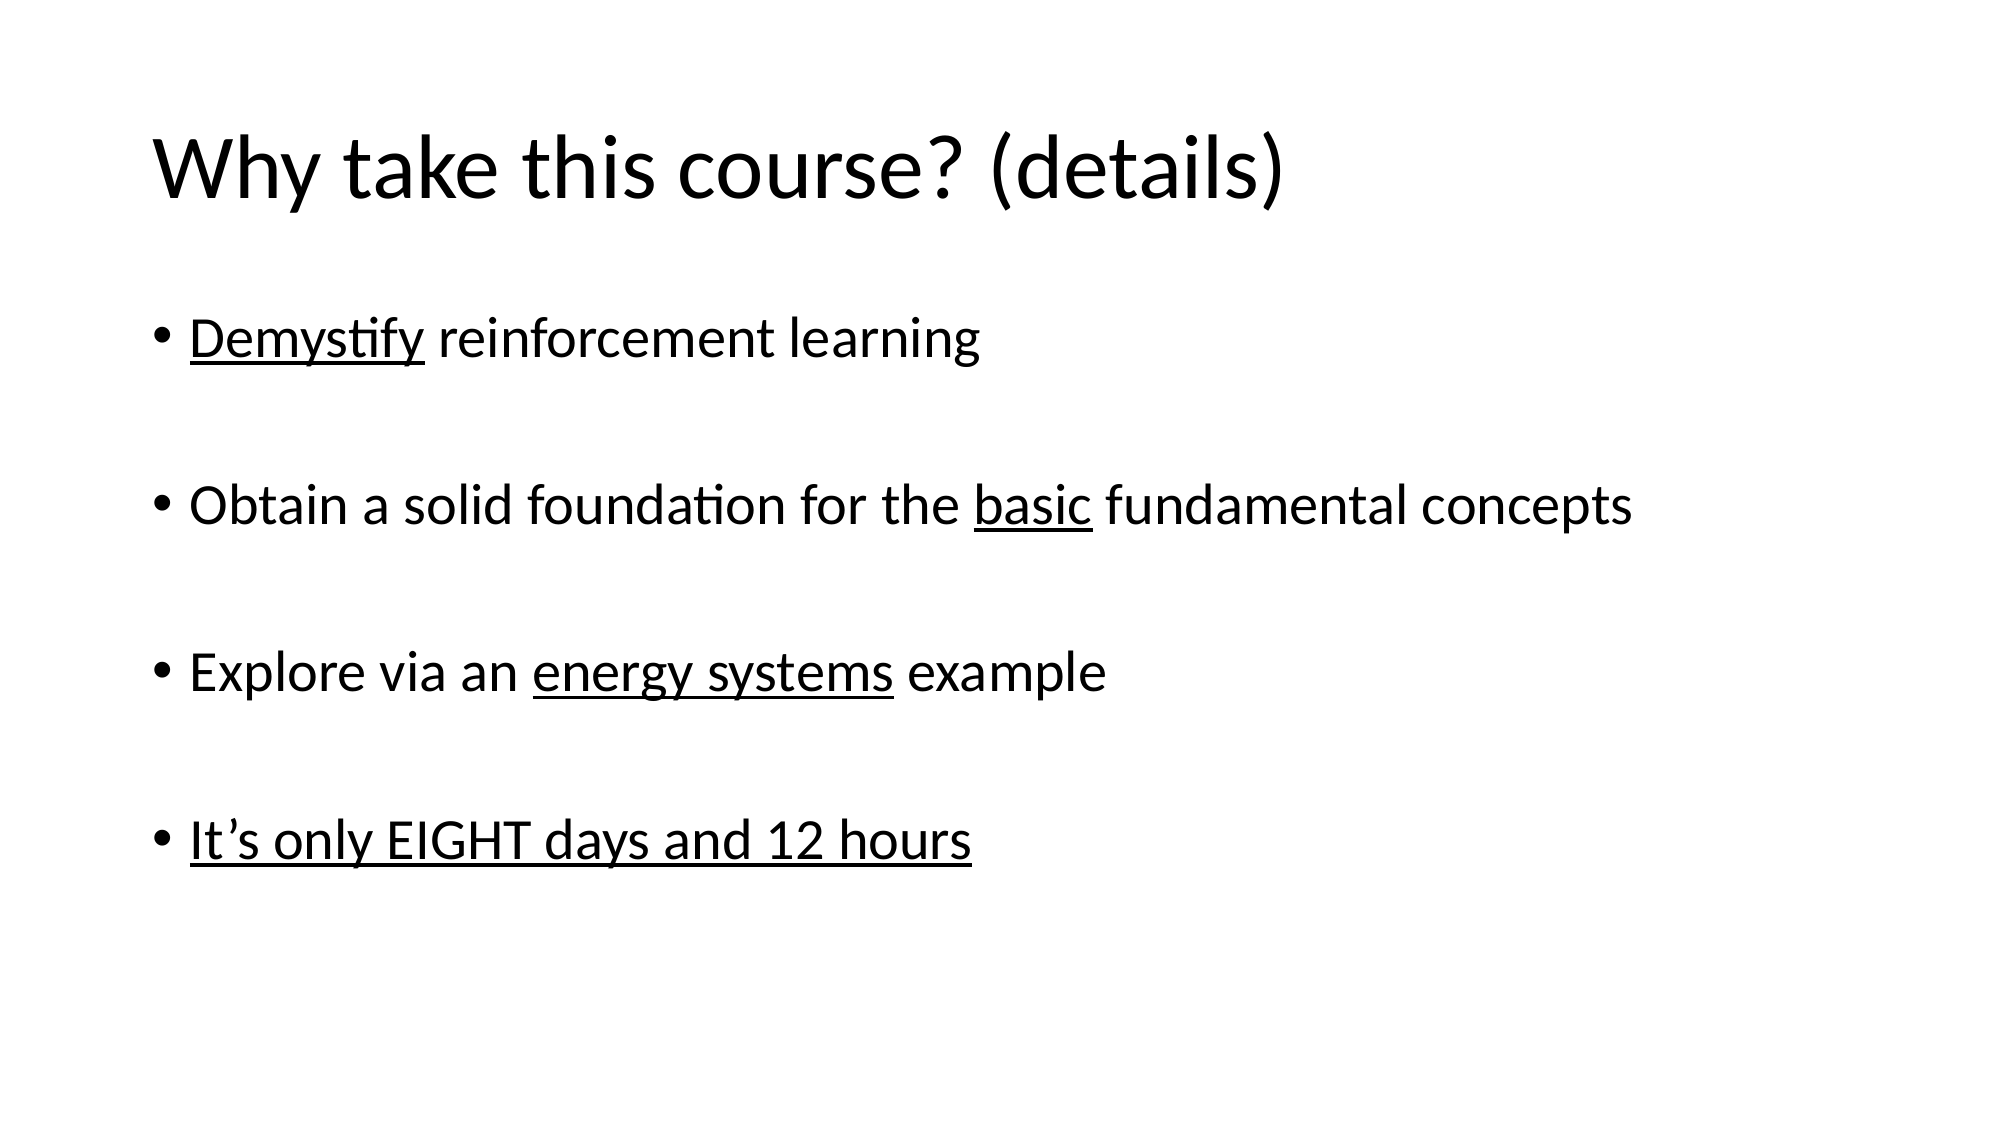

# Why take this course? (details)
Demystify reinforcement learning

Obtain a solid foundation for the basic fundamental concepts

Explore via an energy systems example

It’s only EIGHT days and 12 hours